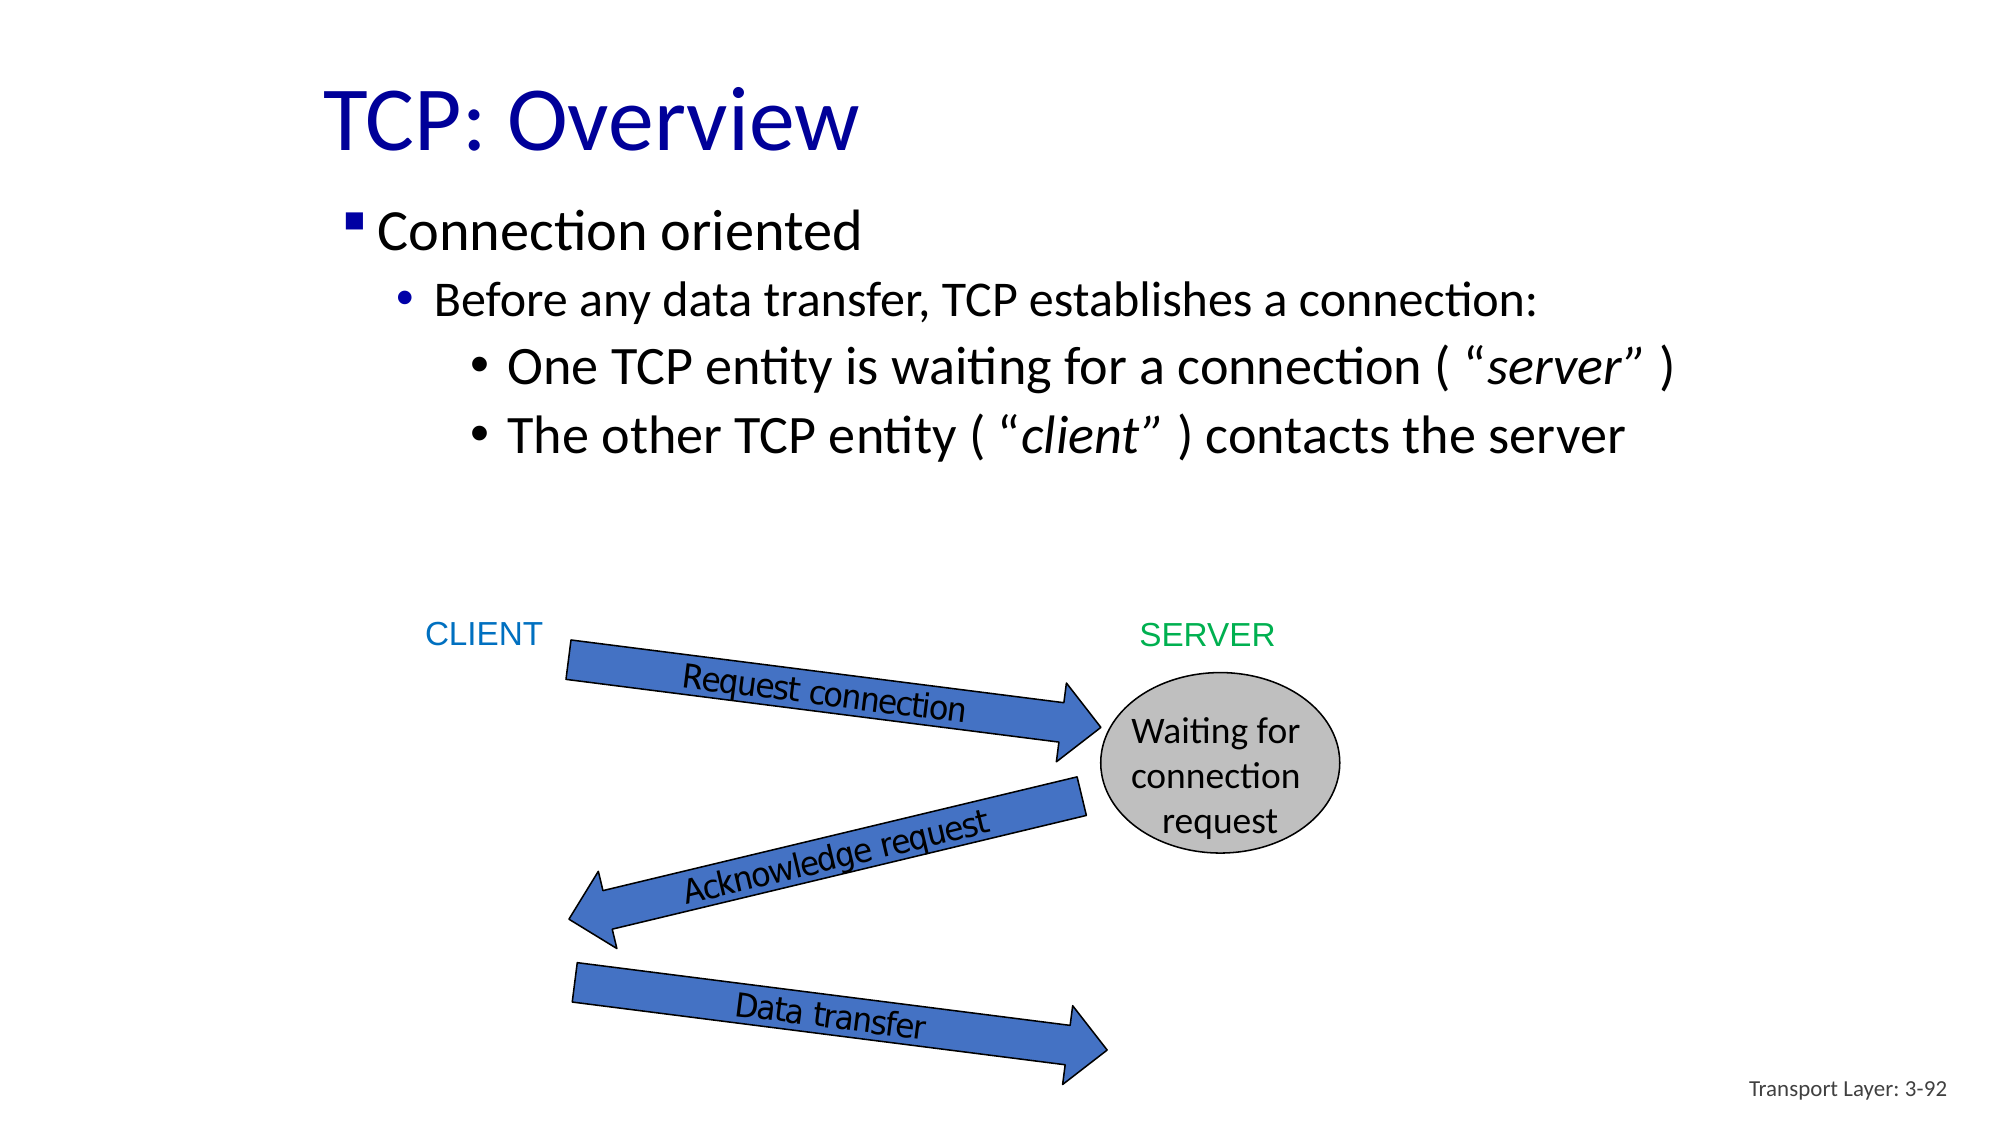

# (3.5) Connection-Oriented Transport: P - Overview
TCP: Overview
Connection oriented
Before any data transfer, TCP establishes a connection:
One TCP entity is waiting for a connection ( “server” )
The other TCP entity ( “client” ) contacts the server

CLIENT
SERVER
Request connection
Waiting for
connection
request
Acknowledge request
Data transfer
Transport Layer: 3-92